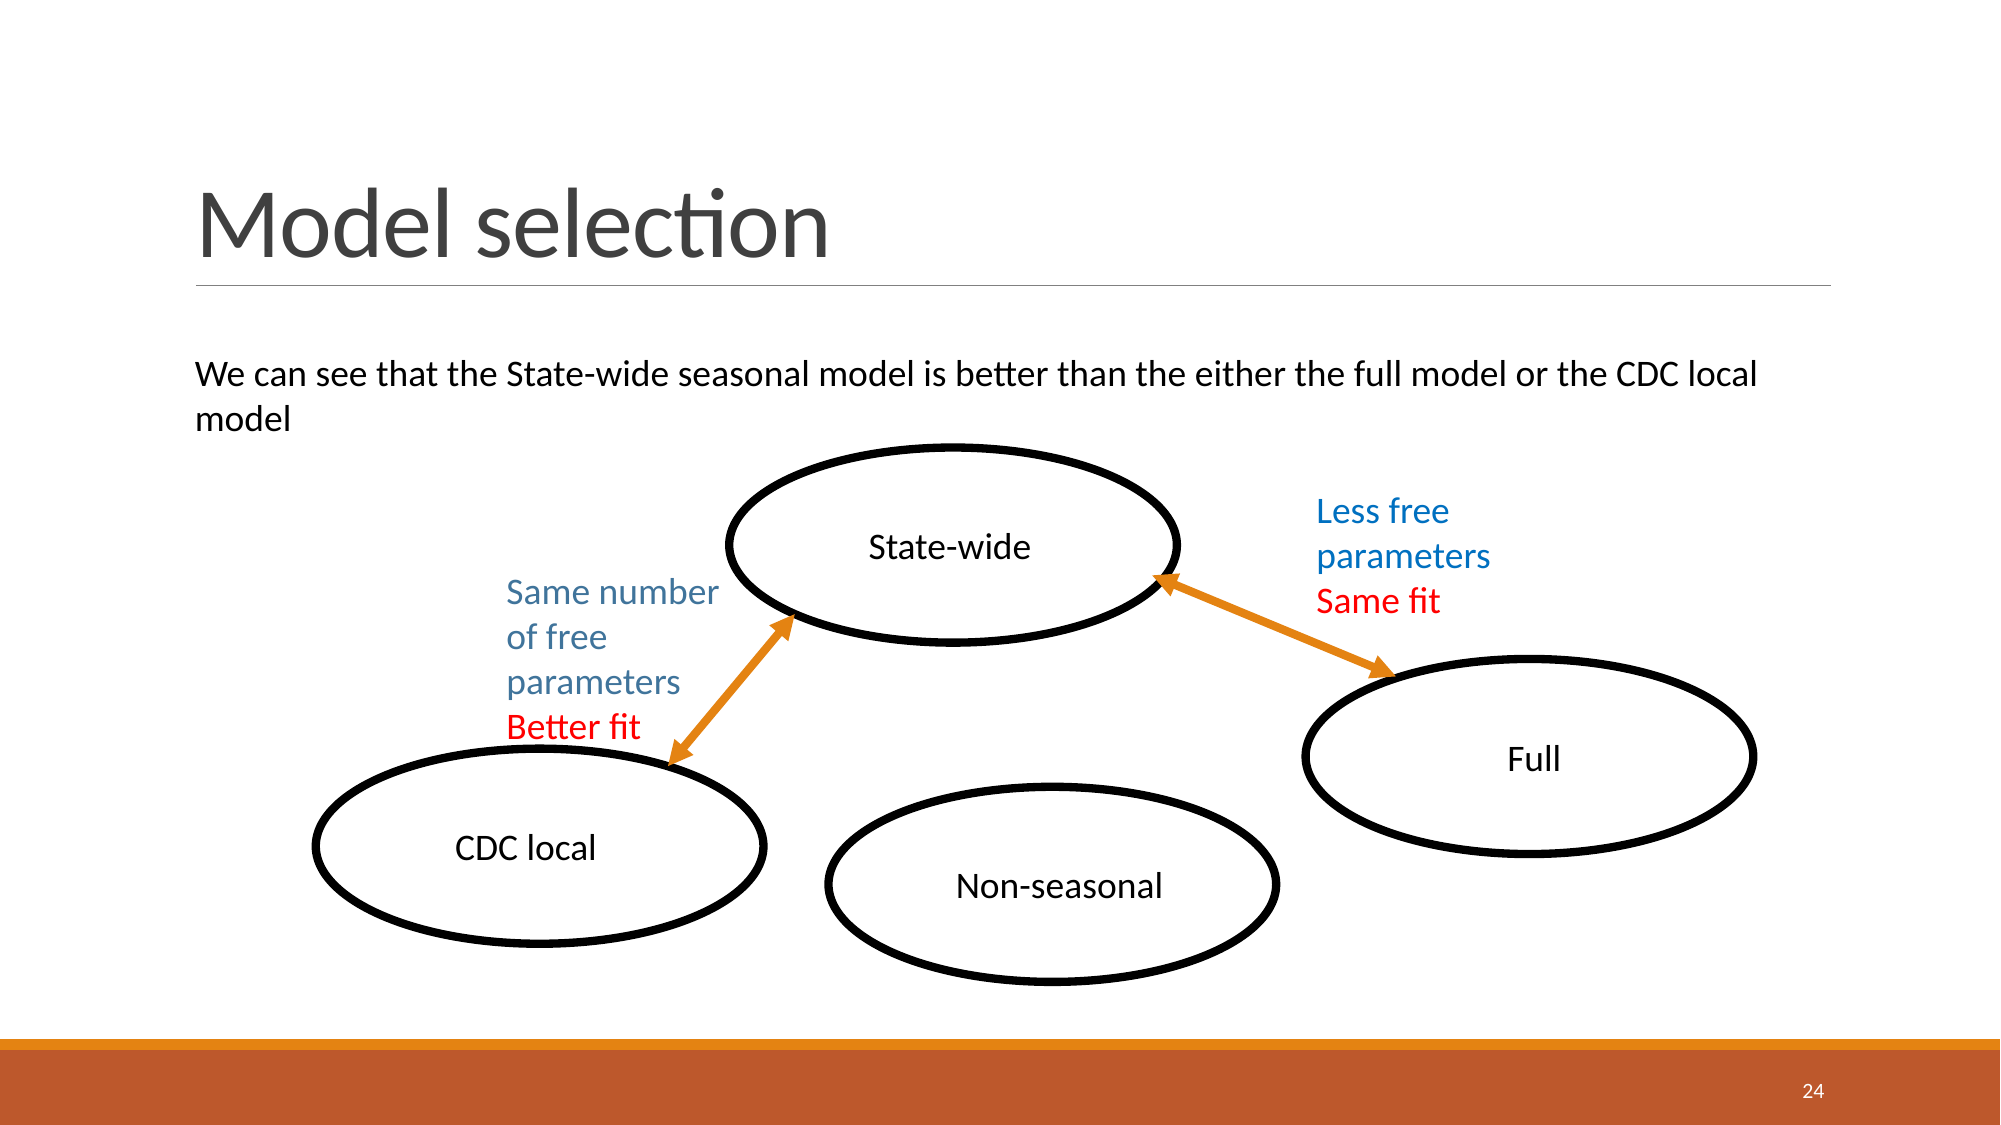

# Model selection
We can see that the State-wide seasonal model is better than the either the full model or the CDC local model

Less free parameters
Same fit
State-wide
Same number of free parameters
Better fit

Full

CDC local
Non-seasonal
24